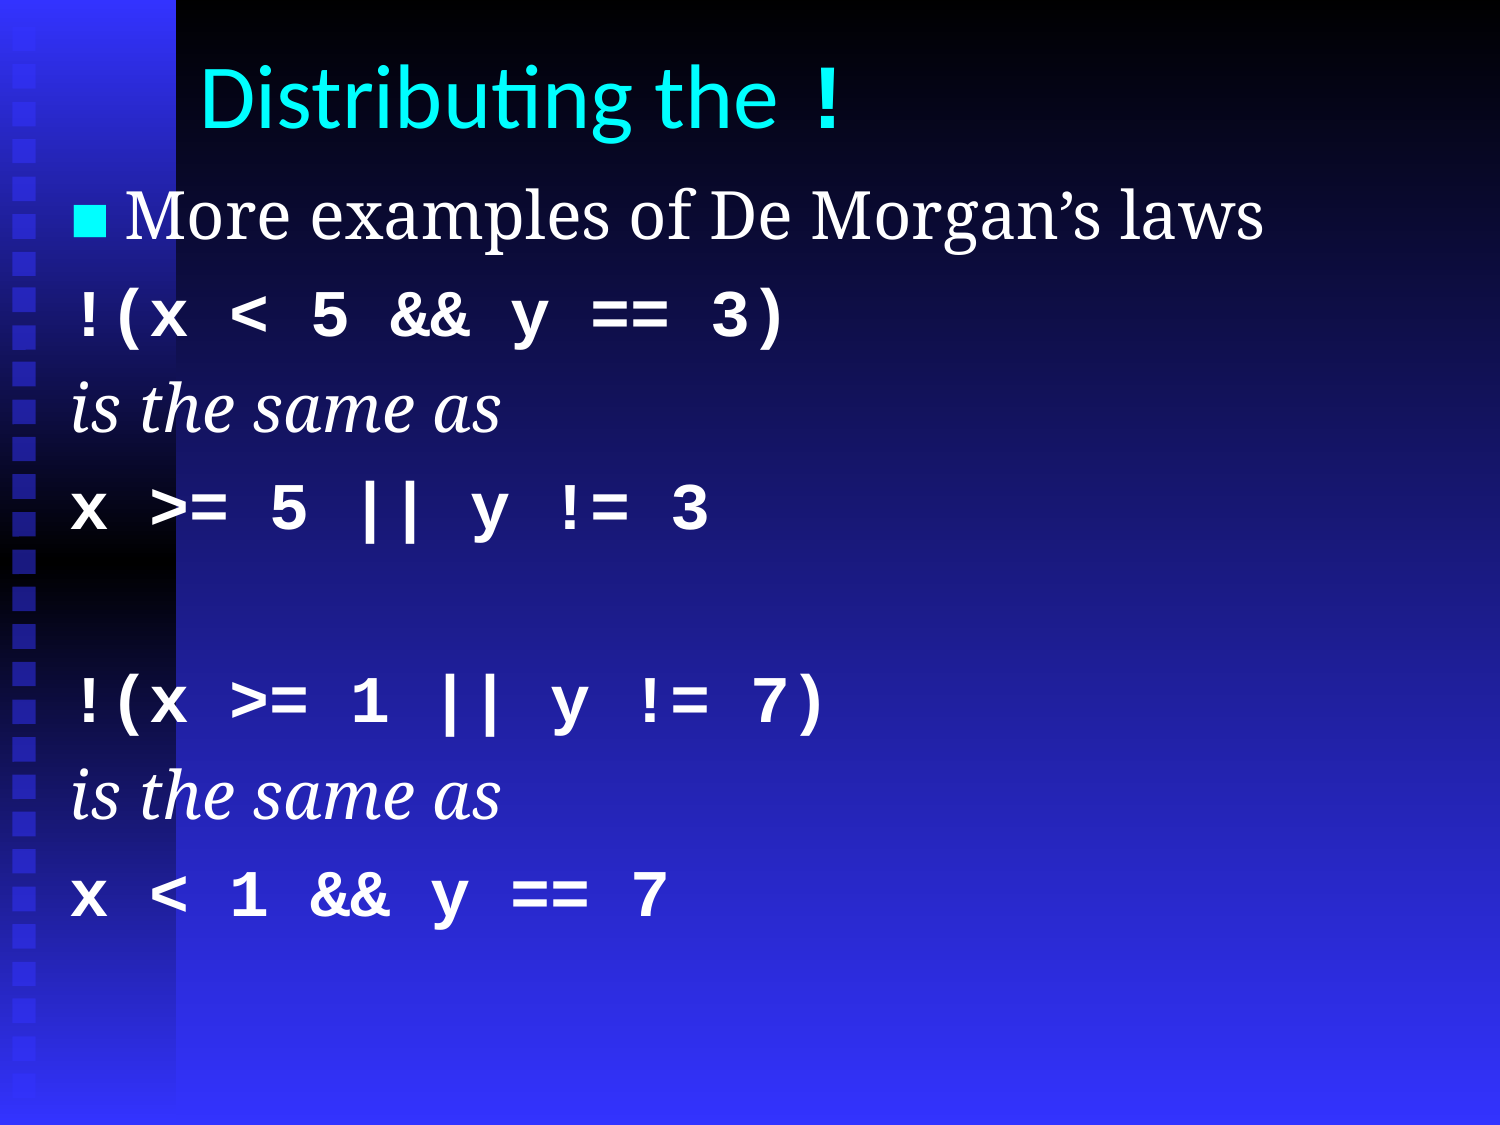

Distributing the !
More examples of De Morgan’s laws
!(x < 5 && y == 3)
is the same as
x >= 5 || y != 3

!(x >= 1 || y != 7)
is the same as
x < 1 && y == 7
79